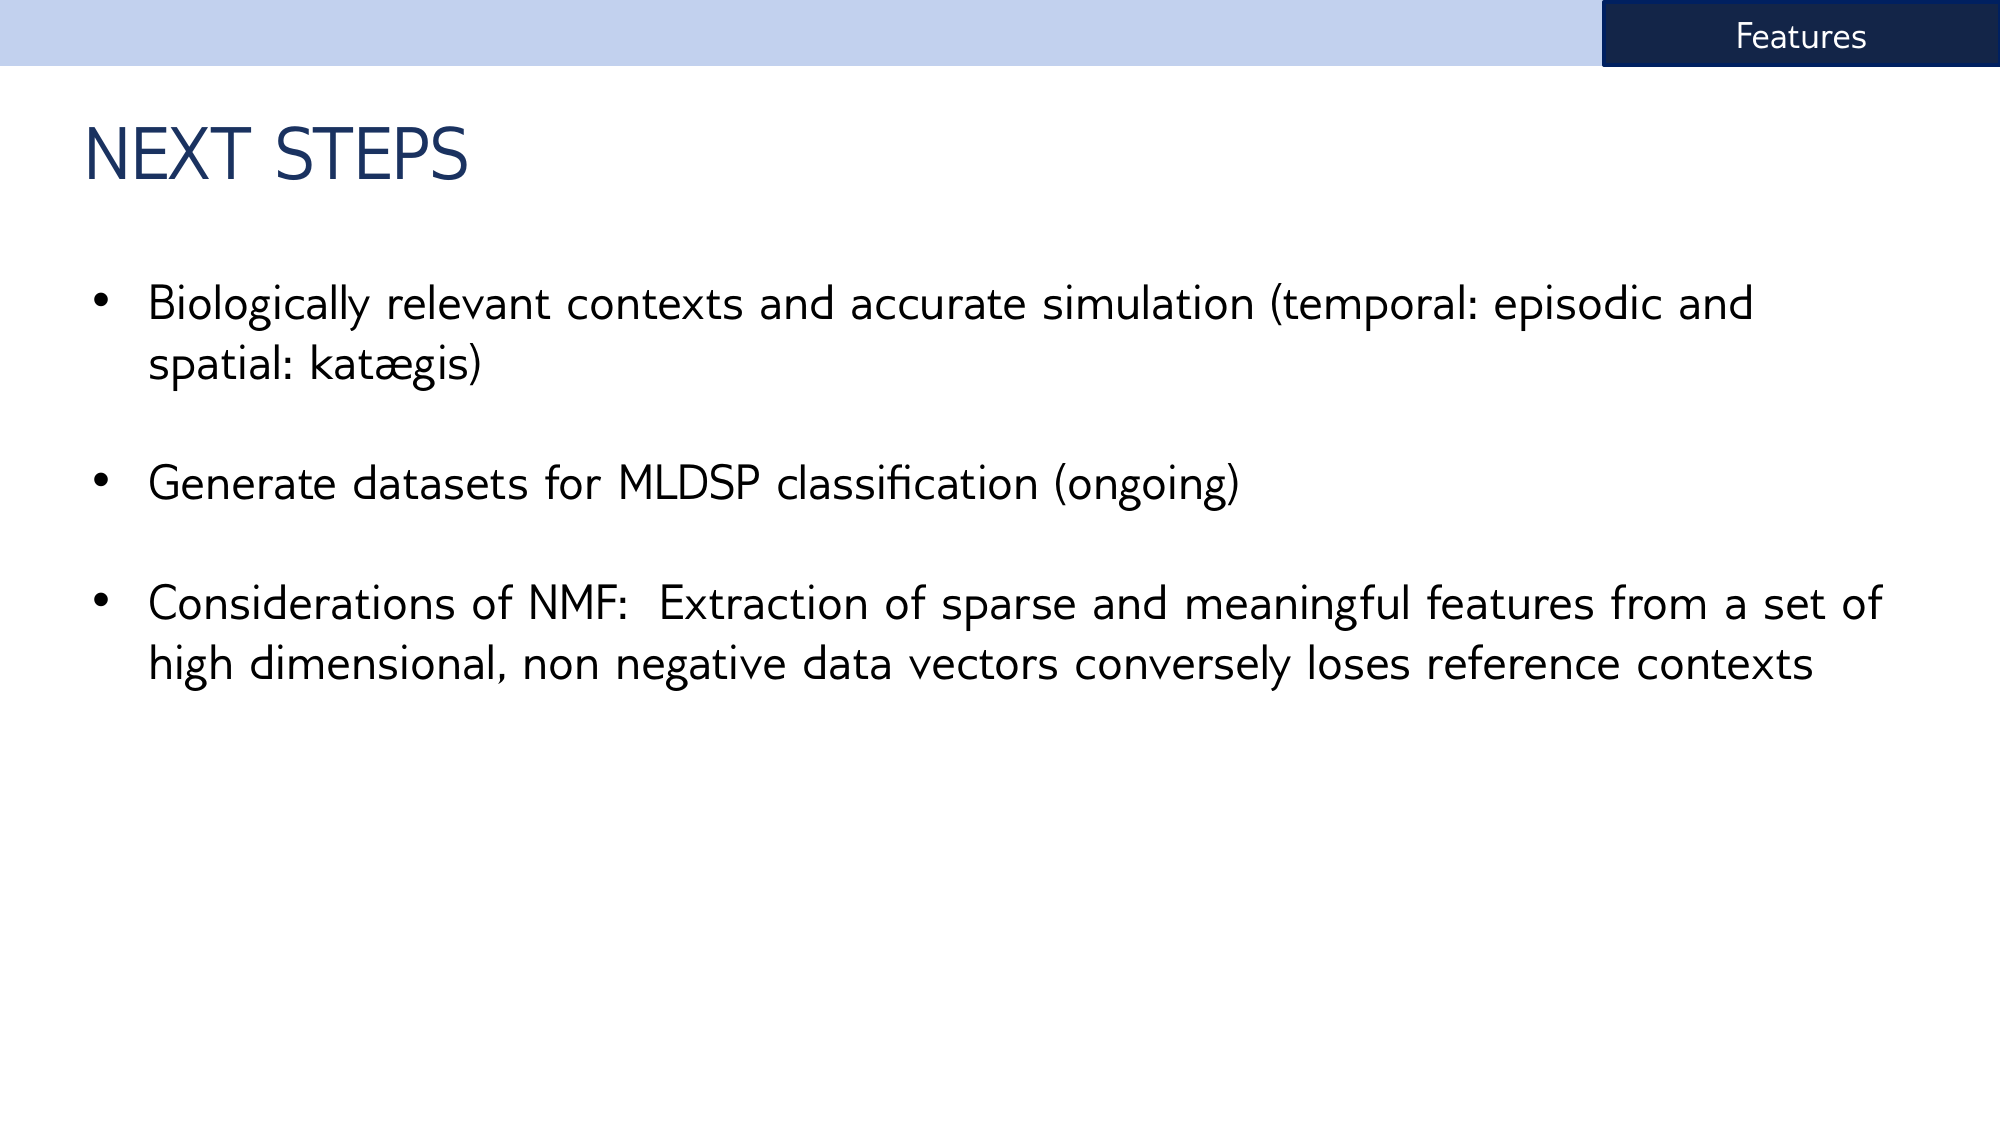

Features
Next steps

Biologically relevant contexts and accurate simulation (temporal: episodic and spatial: kataegis)

Generate datasets for MLDSP classification (ongoing)

Considerations of NMF:  Extraction of sparse and meaningful features from a set of high dimensional, non negative data vectors conversely loses reference contexts